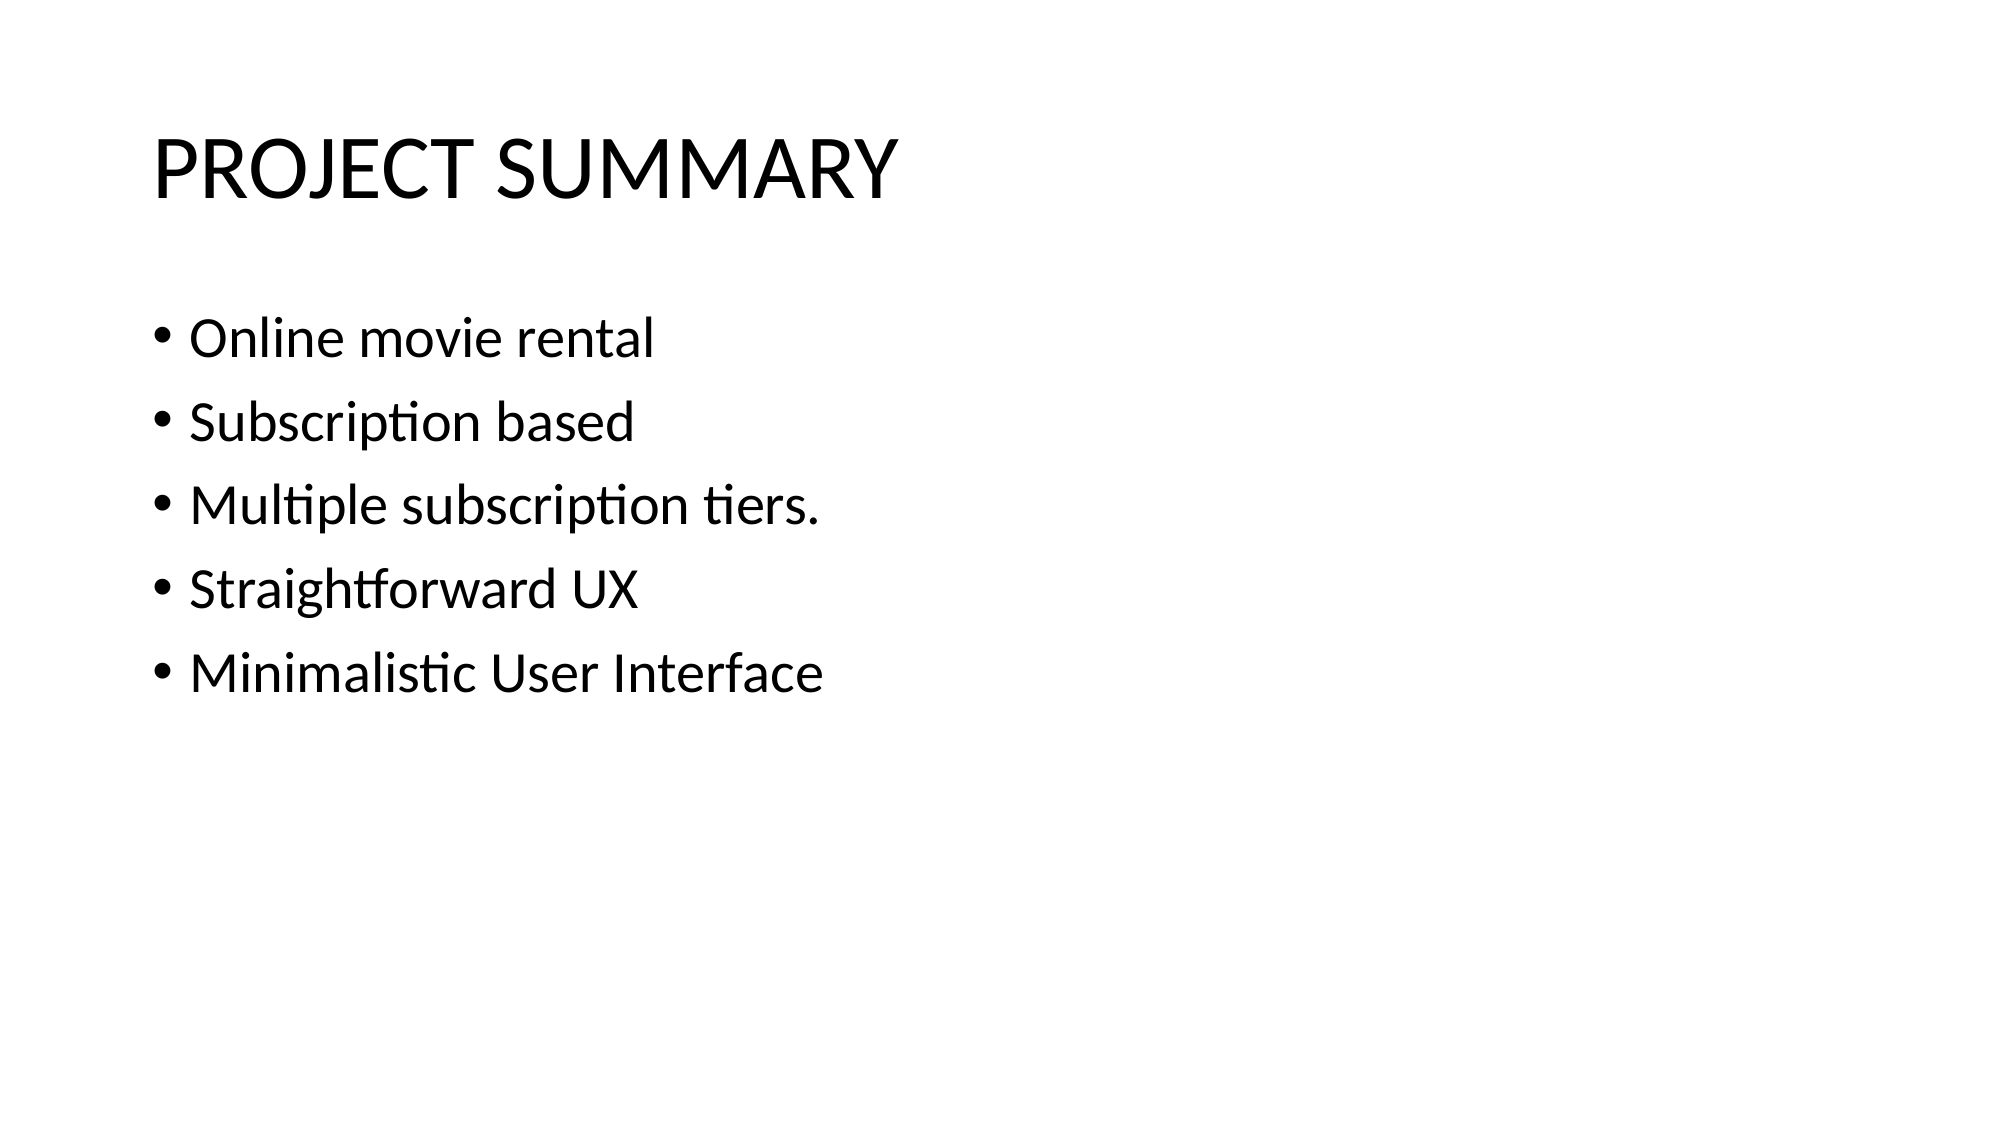

# PROJECT SUMMARY
Online movie rental
Subscription based
Multiple subscription tiers.
Straightforward UX
Minimalistic User Interface